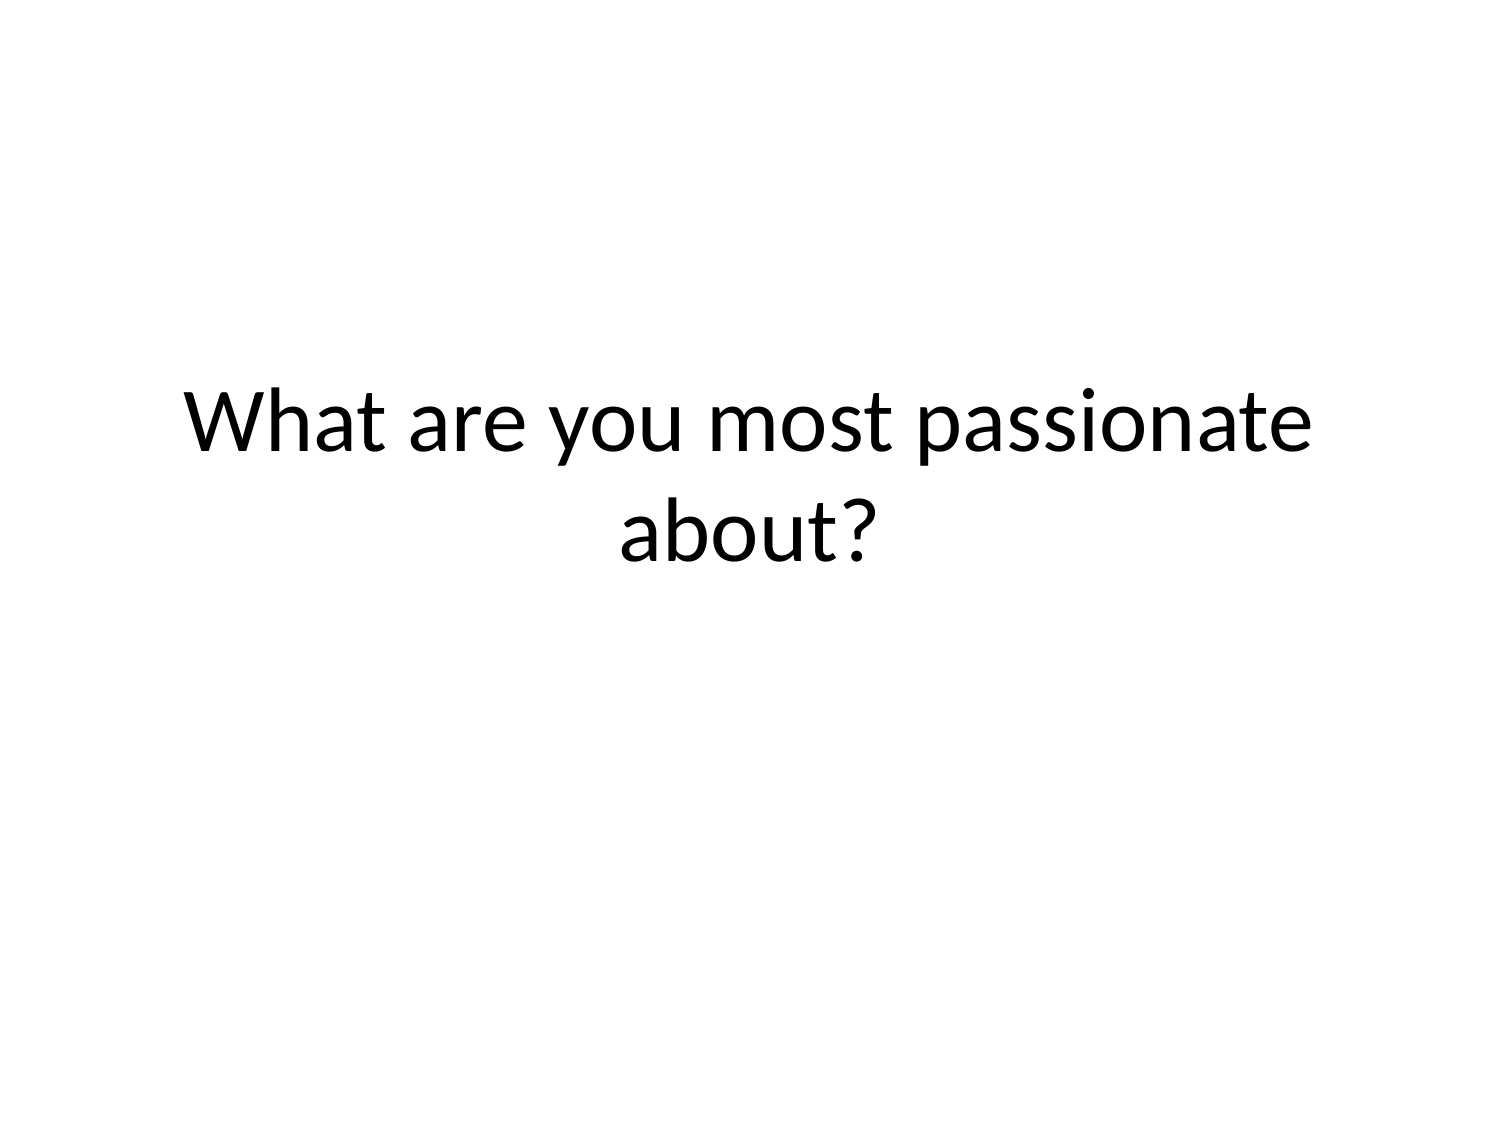

# What are you most passionate about?